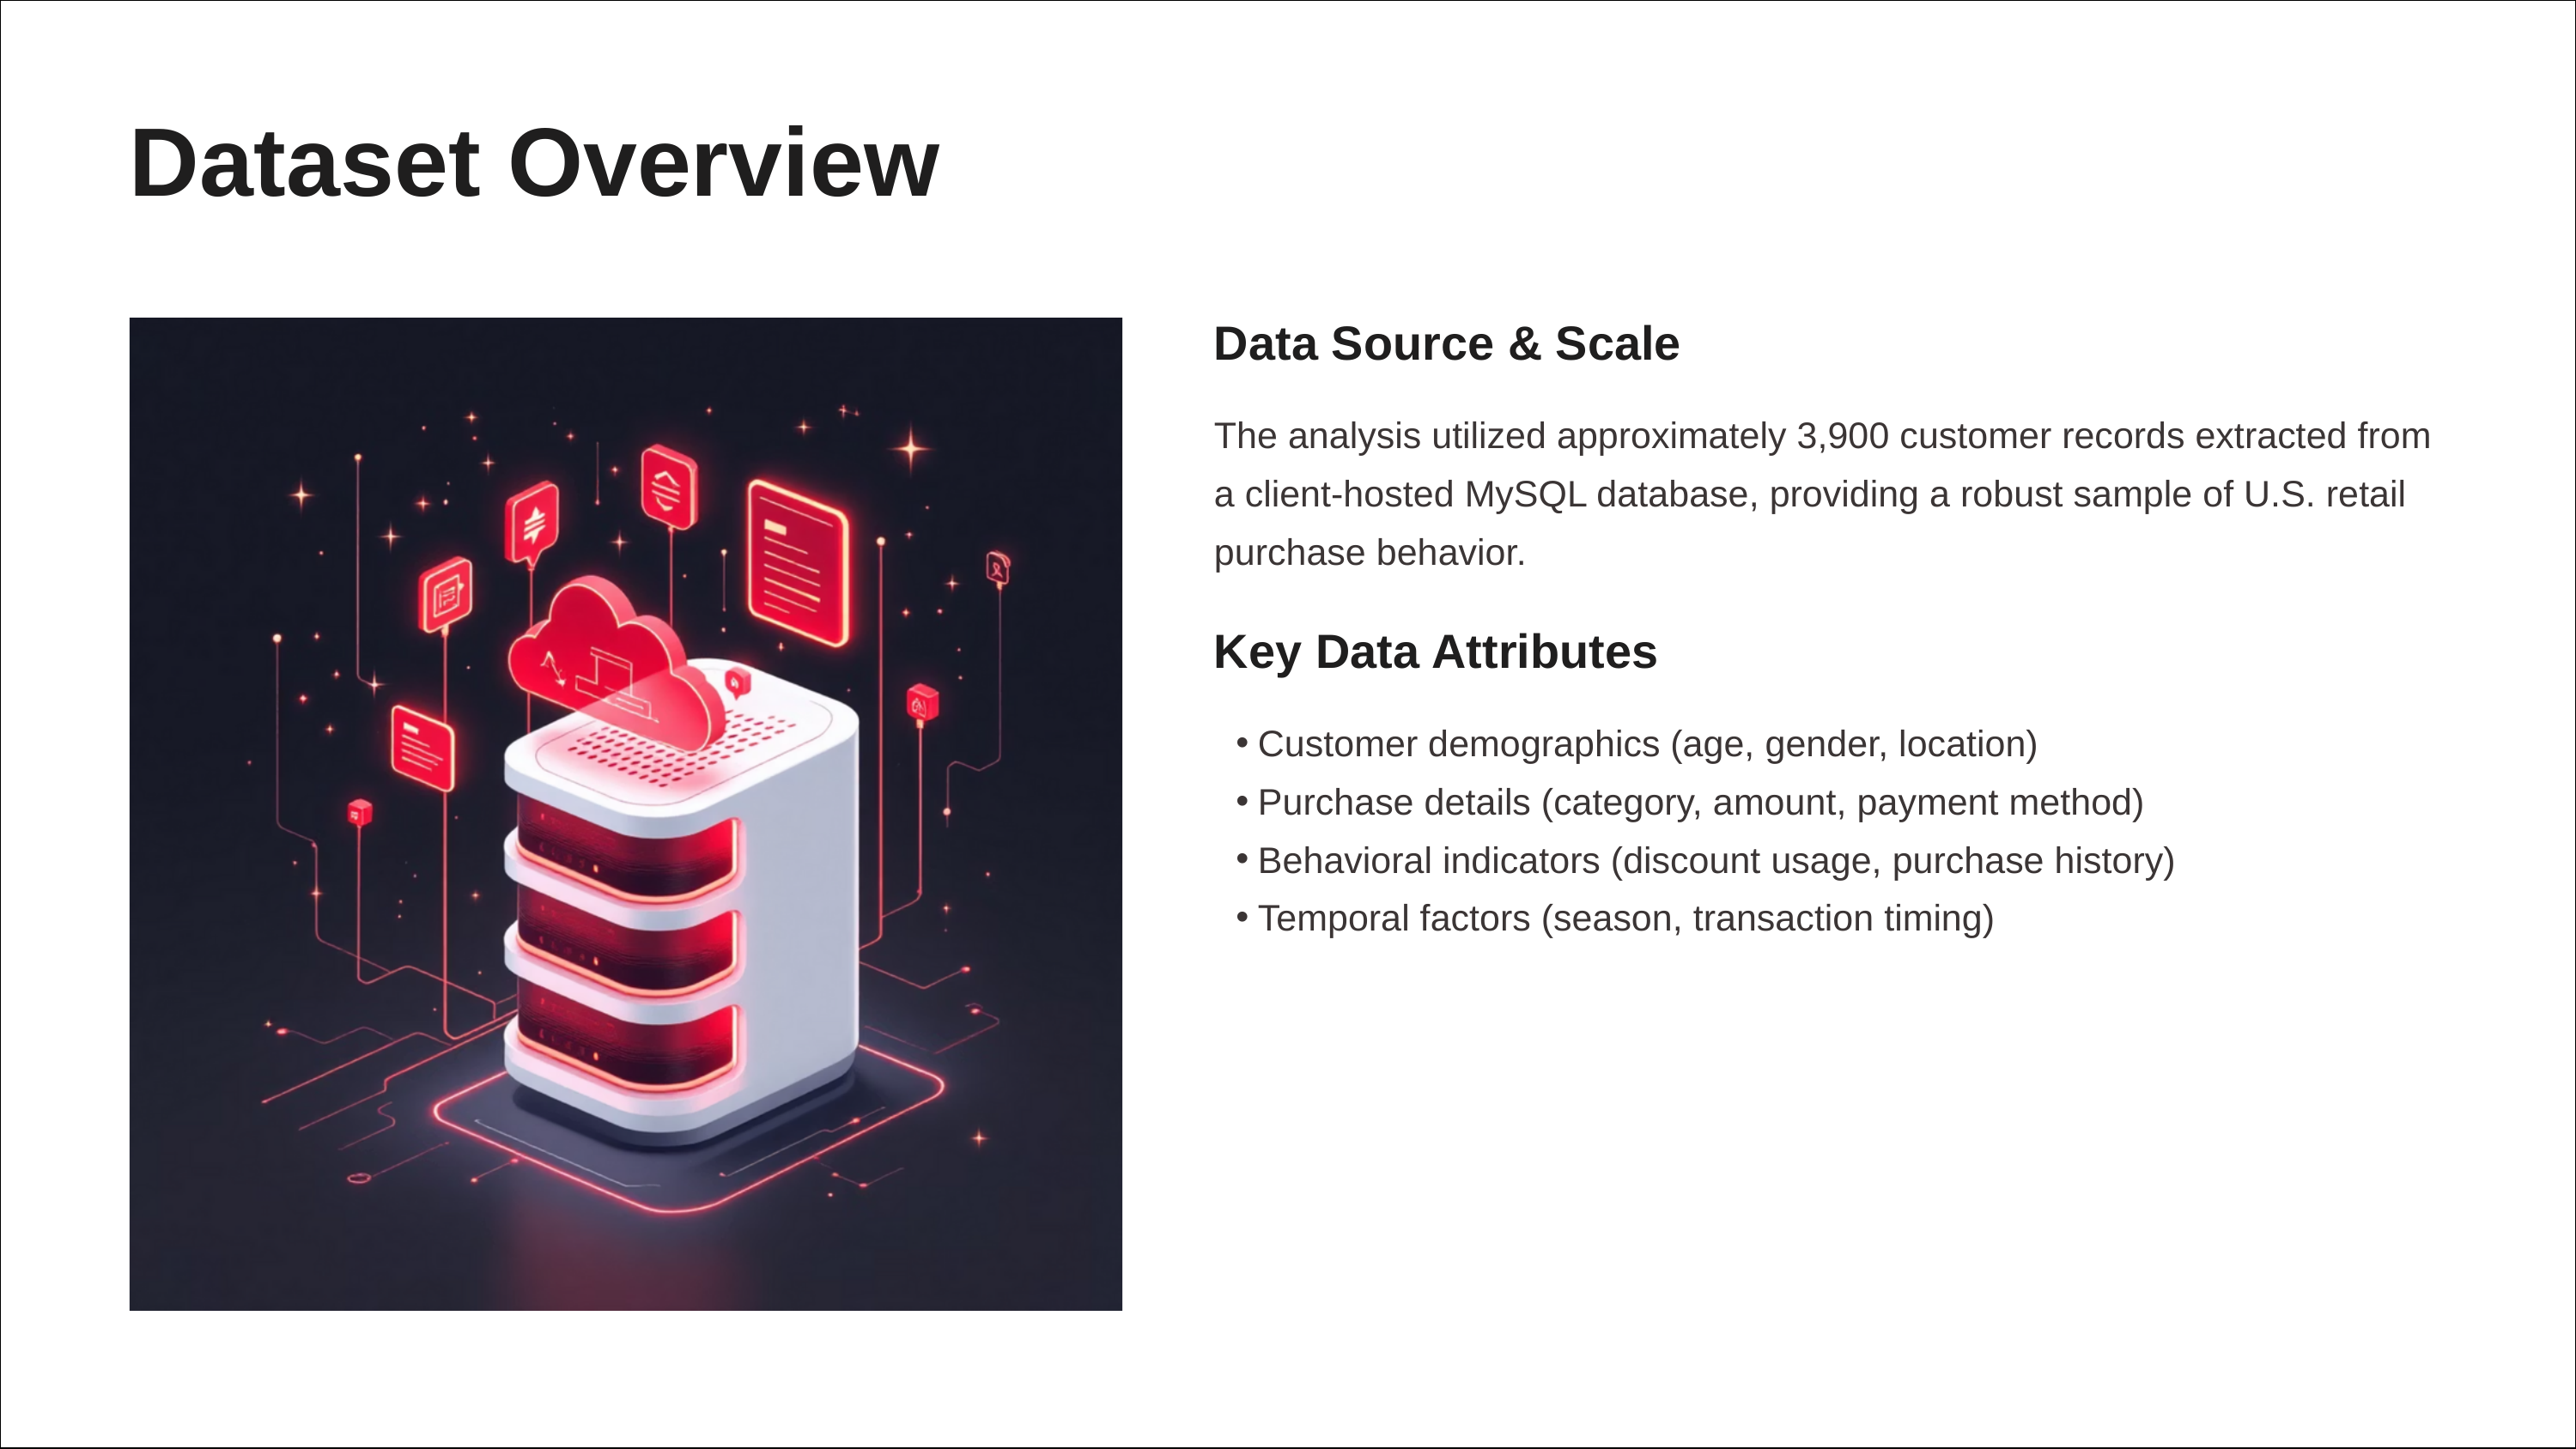

Dataset Overview
Data Source & Scale

The analysis utilized approximately 3,900 customer records extracted from a client-hosted MySQL database, providing a robust sample of U.S. retail purchase behavior.
Key Data Attributes
Customer demographics (age, gender, location)
Purchase details (category, amount, payment method)
Behavioral indicators (discount usage, purchase history)
Temporal factors (season, transaction timing)